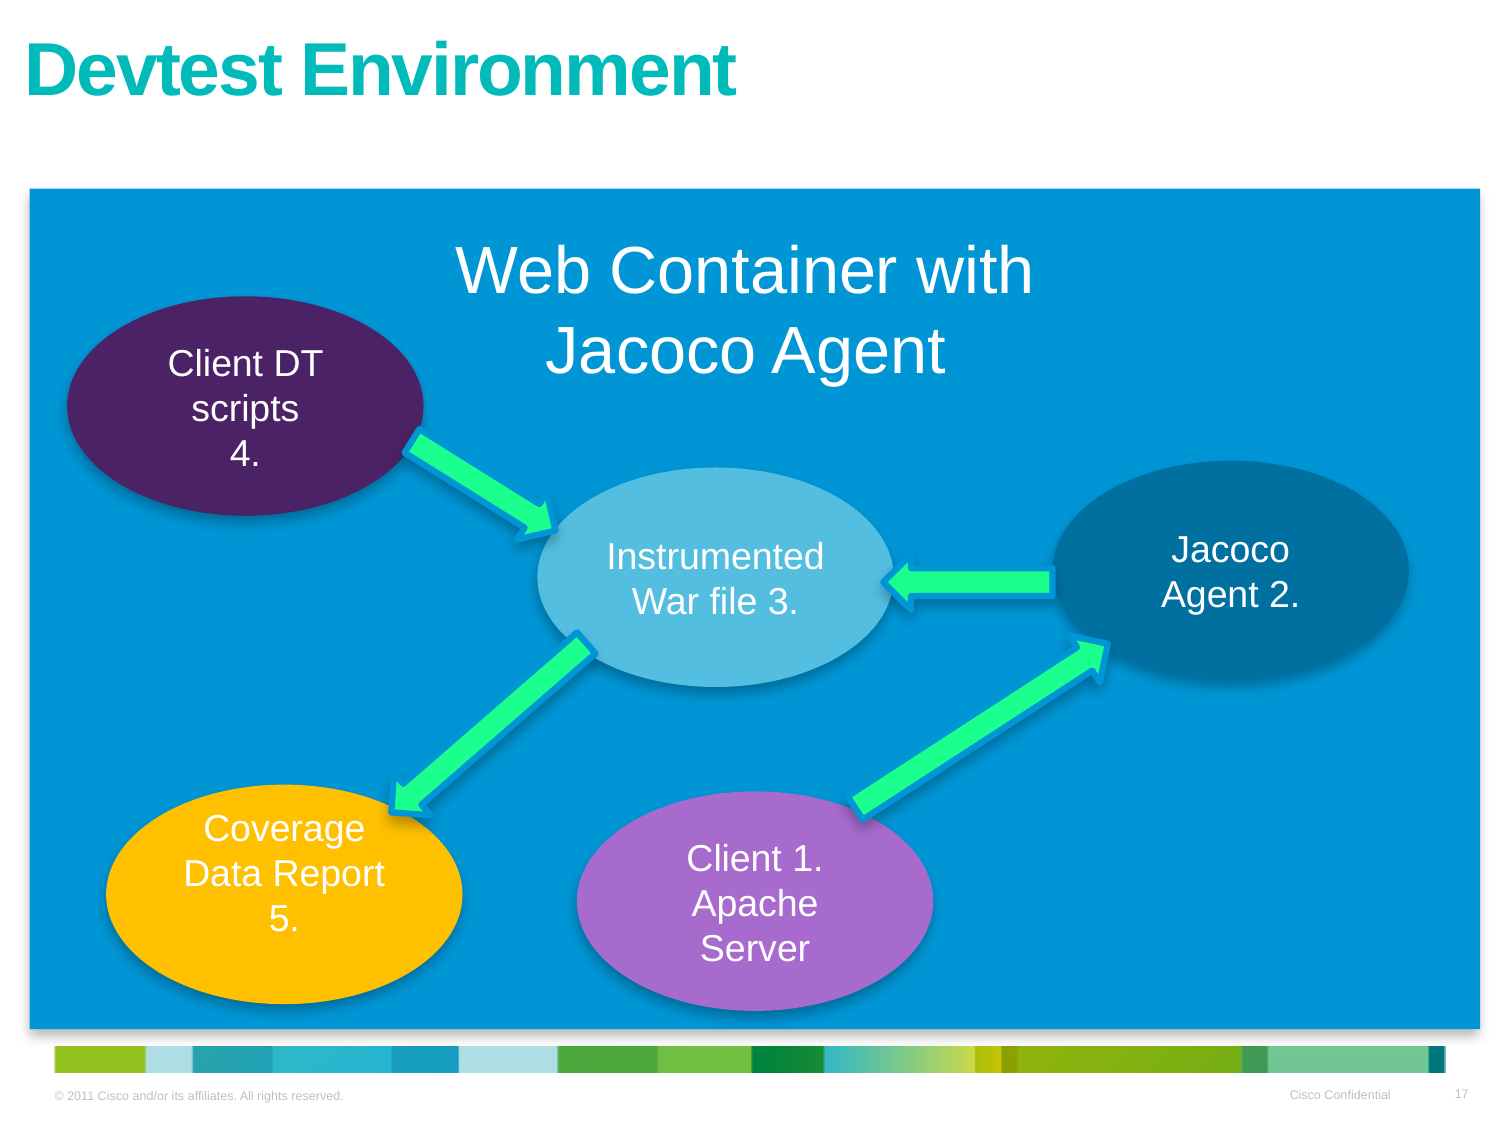

Devtest Environment

Web Container with
Jacoco Agent

Client DT scripts
4.

Jacoco Agent 2.
Instrumented War file 3.

Coverage Data Report 5.

Client 1. Apache Server